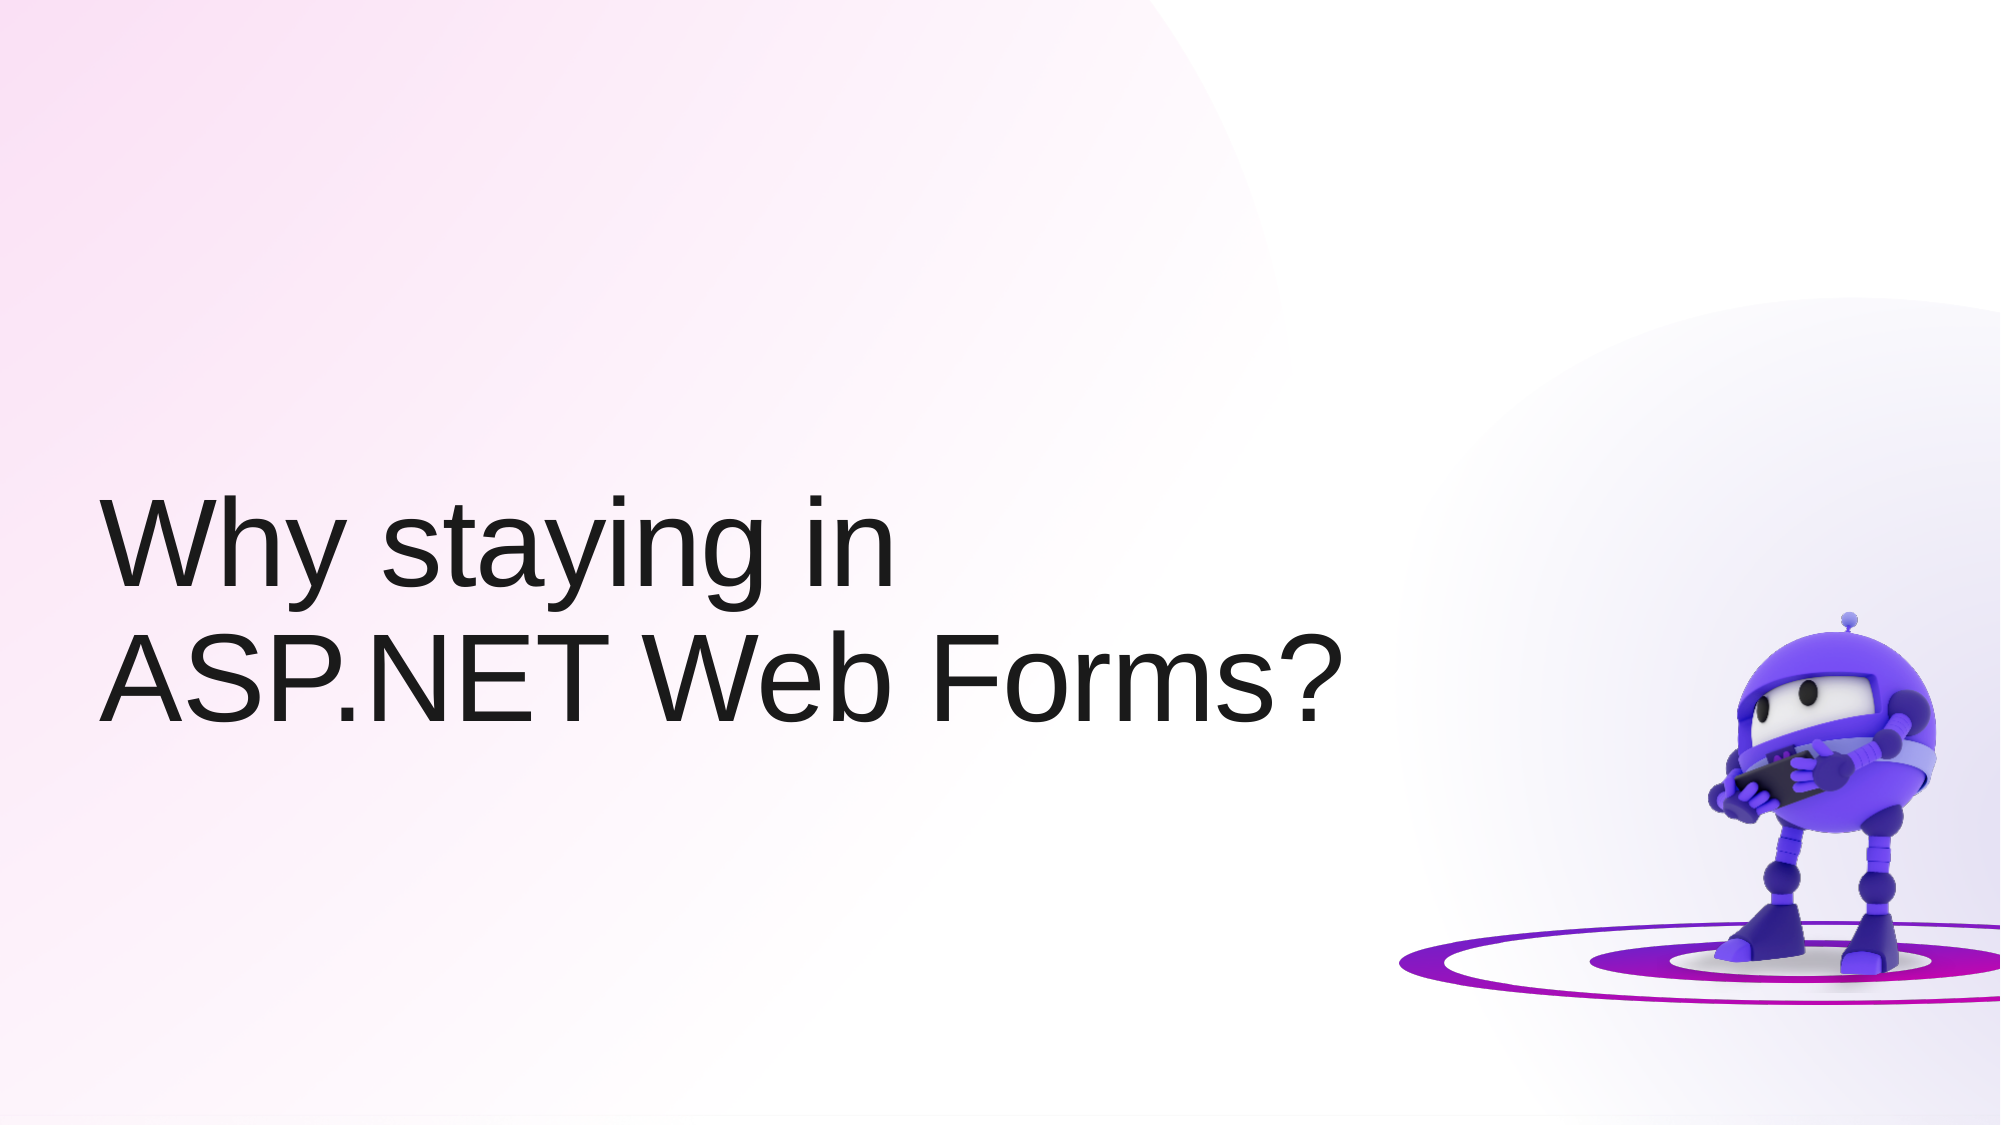

# Why staying in ASP.NET Web Forms?